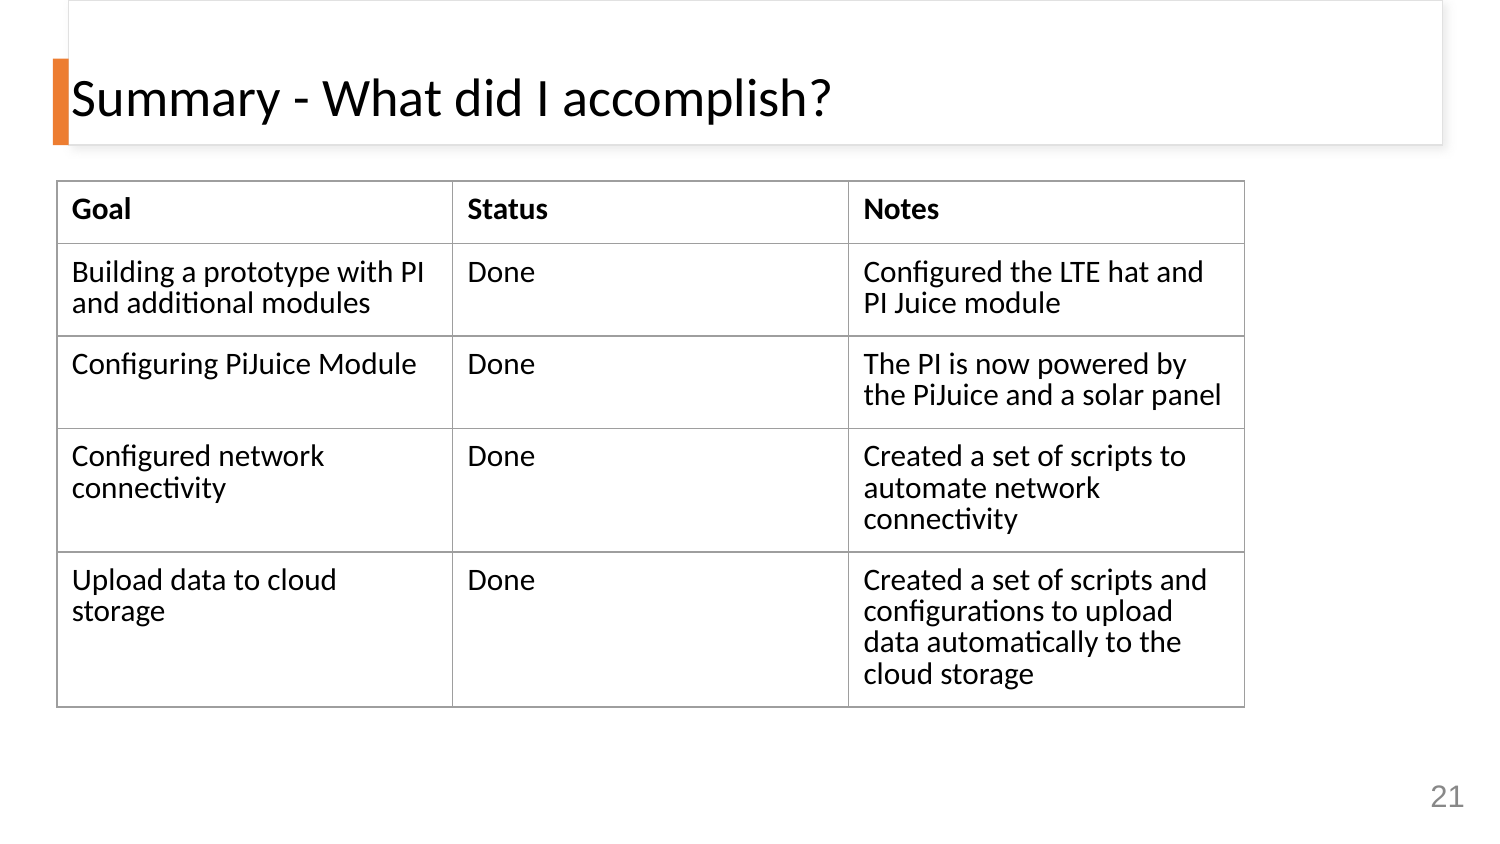

# Summary - What did I accomplish?

| Goal | Status | Notes |
| --- | --- | --- |
| Building a prototype with PI and additional modules | Done | Configured the LTE hat and PI Juice module |
| Configuring PiJuice Module | Done | The PI is now powered by the PiJuice and a solar panel |
| Configured network connectivity | Done | Created a set of scripts to automate network connectivity |
| Upload data to cloud storage | Done | Created a set of scripts and configurations to upload data automatically to the cloud storage |
21